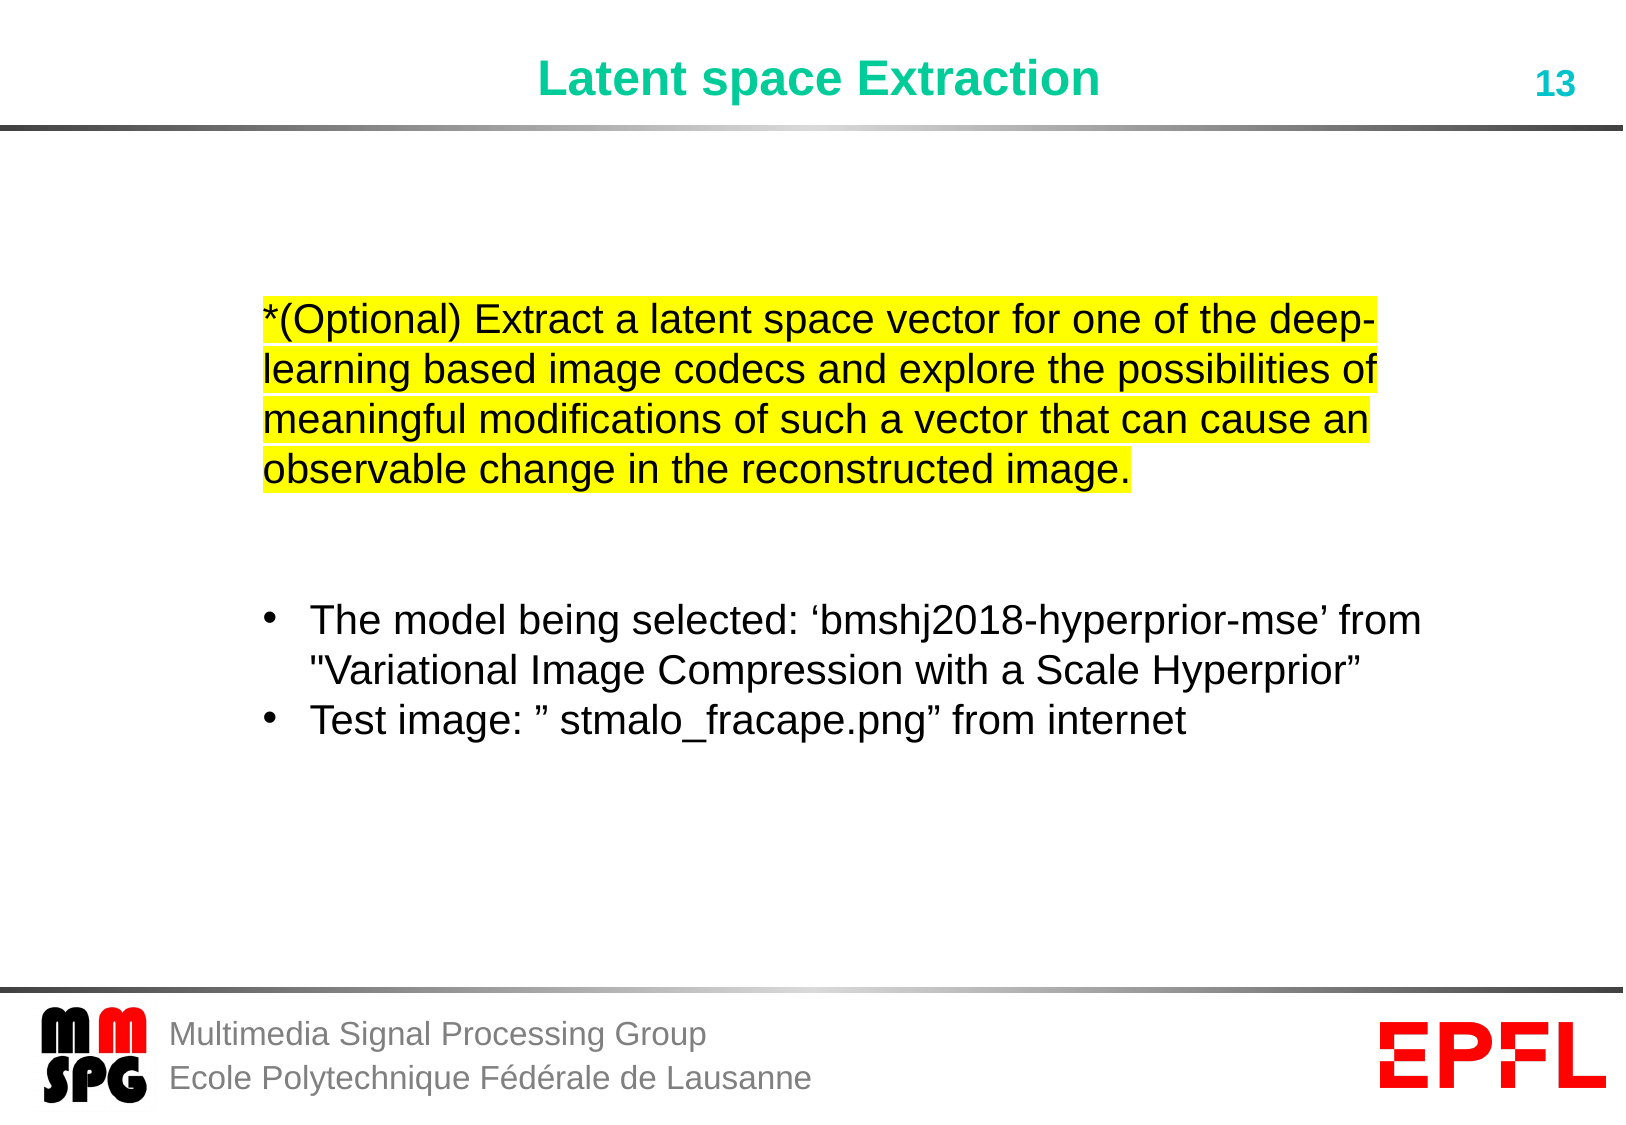

# Latent space Extraction
*(Optional) Extract a latent space vector for one of the deep-learning based image codecs and explore the possibilities of meaningful modifications of such a vector that can cause an observable change in the reconstructed image.

The model being selected: ‘bmshj2018-hyperprior-mse’ from "Variational Image Compression with a Scale Hyperprior”
Test image: ” stmalo_fracape.png” from internet